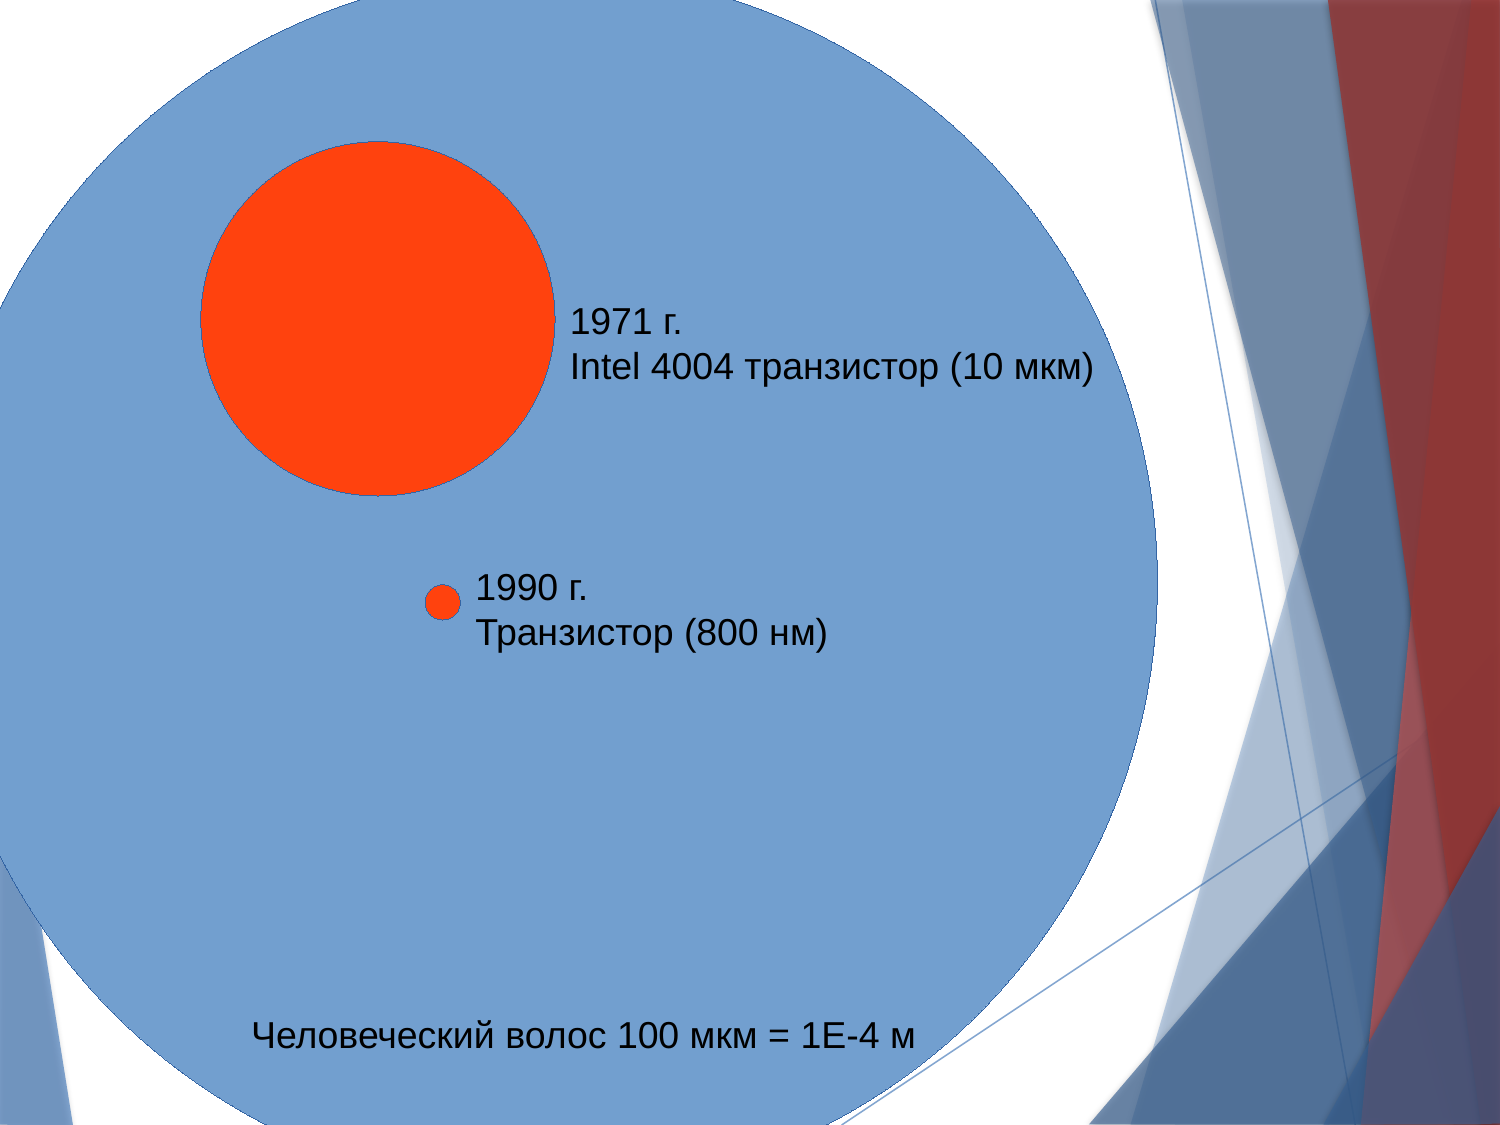

1971 г.
Intel 4004 транзистор (10 мкм)
1990 г.
Транзистор (800 нм)

Человеческий волос 100 мкм = 1E-4 м